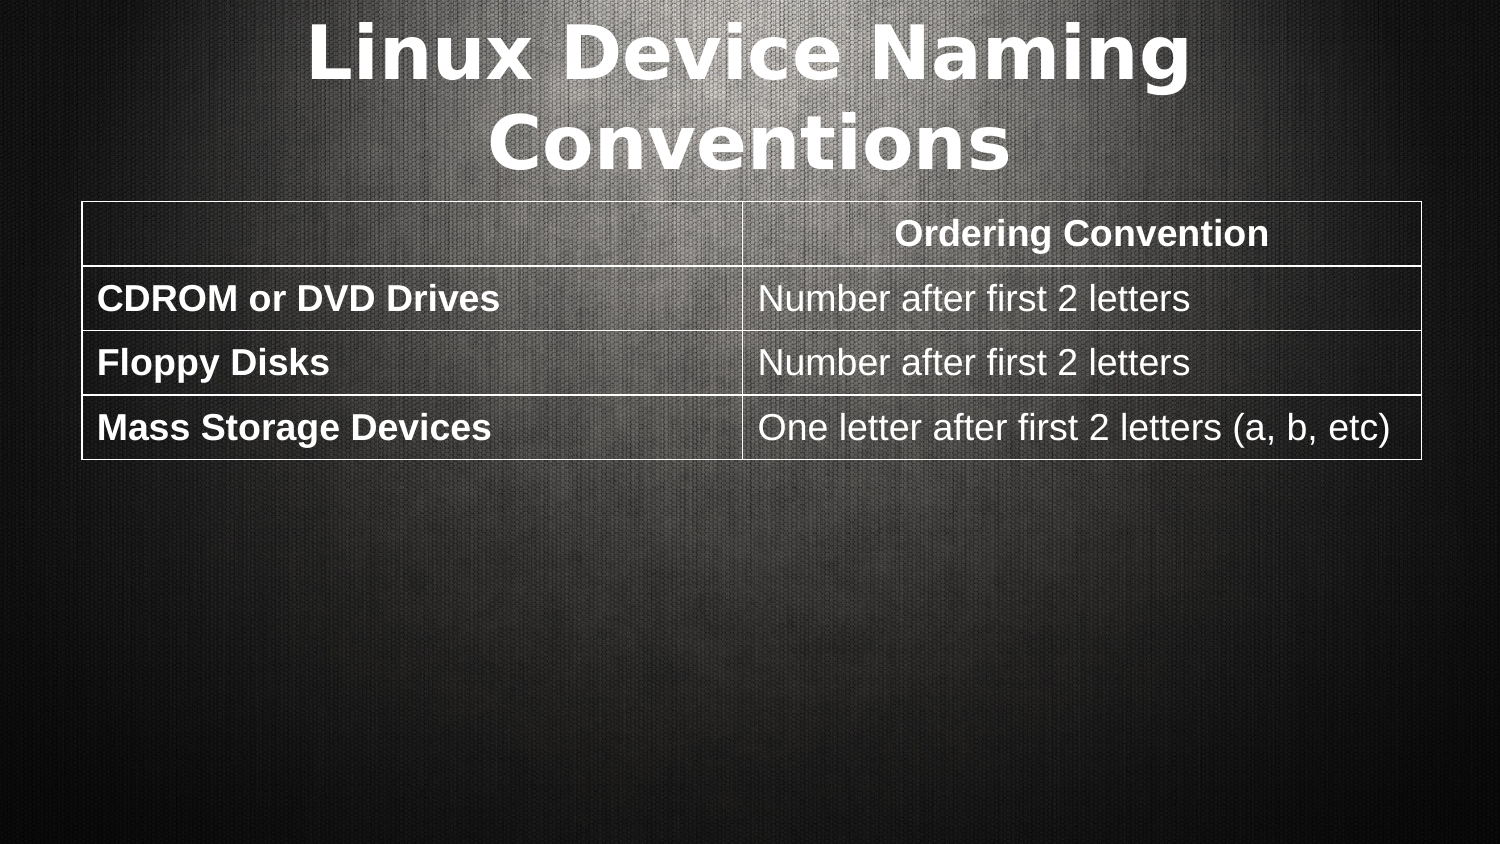

# Linux Device Naming Conventions
|  | Ordering Convention |
| --- | --- |
| CDROM or DVD Drives | Number after first 2 letters |
| Floppy Disks | Number after first 2 letters |
| Mass Storage Devices | One letter after first 2 letters (a, b, etc) |